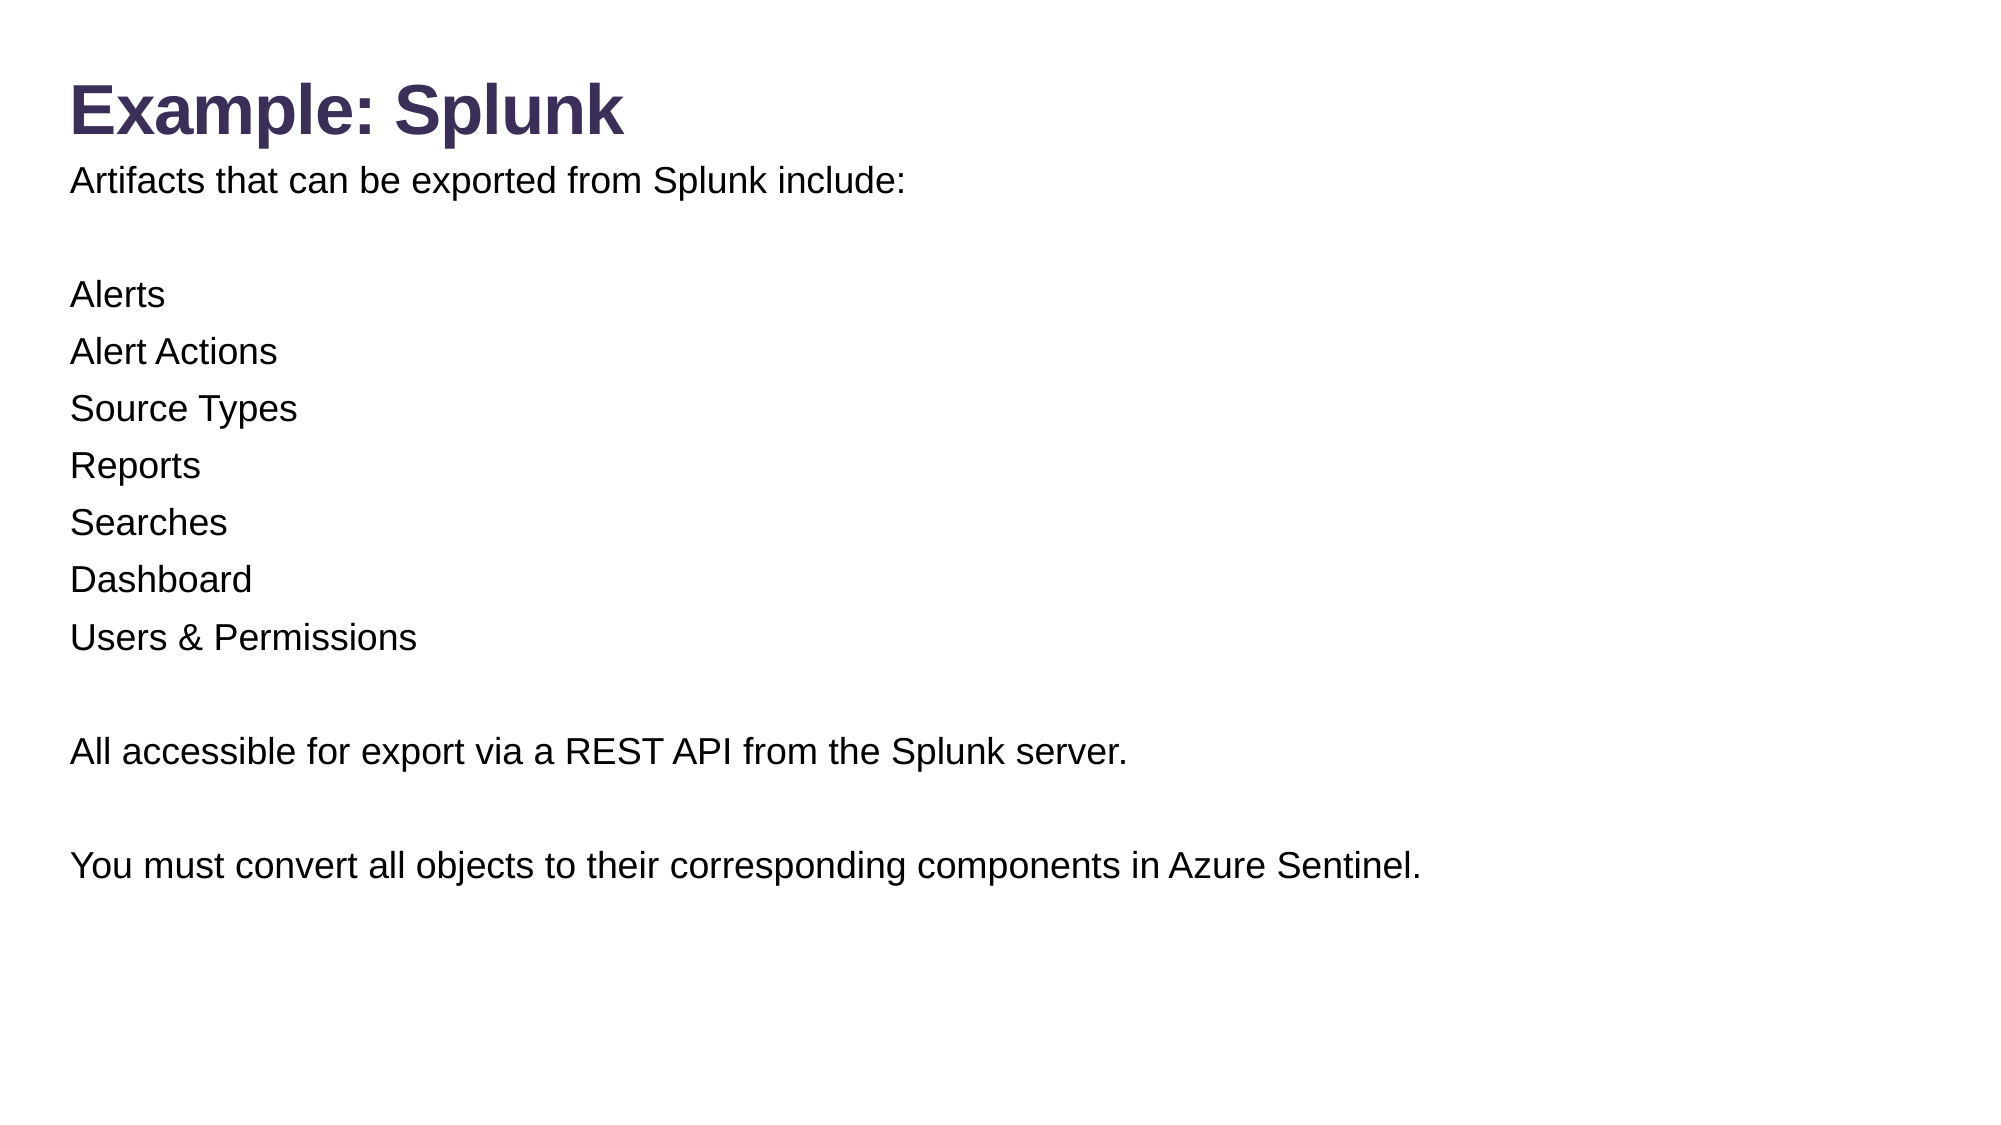

# Example: Splunk
Artifacts that can be exported from Splunk include:

Alerts
Alert Actions
Source Types
Reports
Searches
Dashboard
Users & Permissions

All accessible for export via a REST API from the Splunk server.

You must convert all objects to their corresponding components in Azure Sentinel.